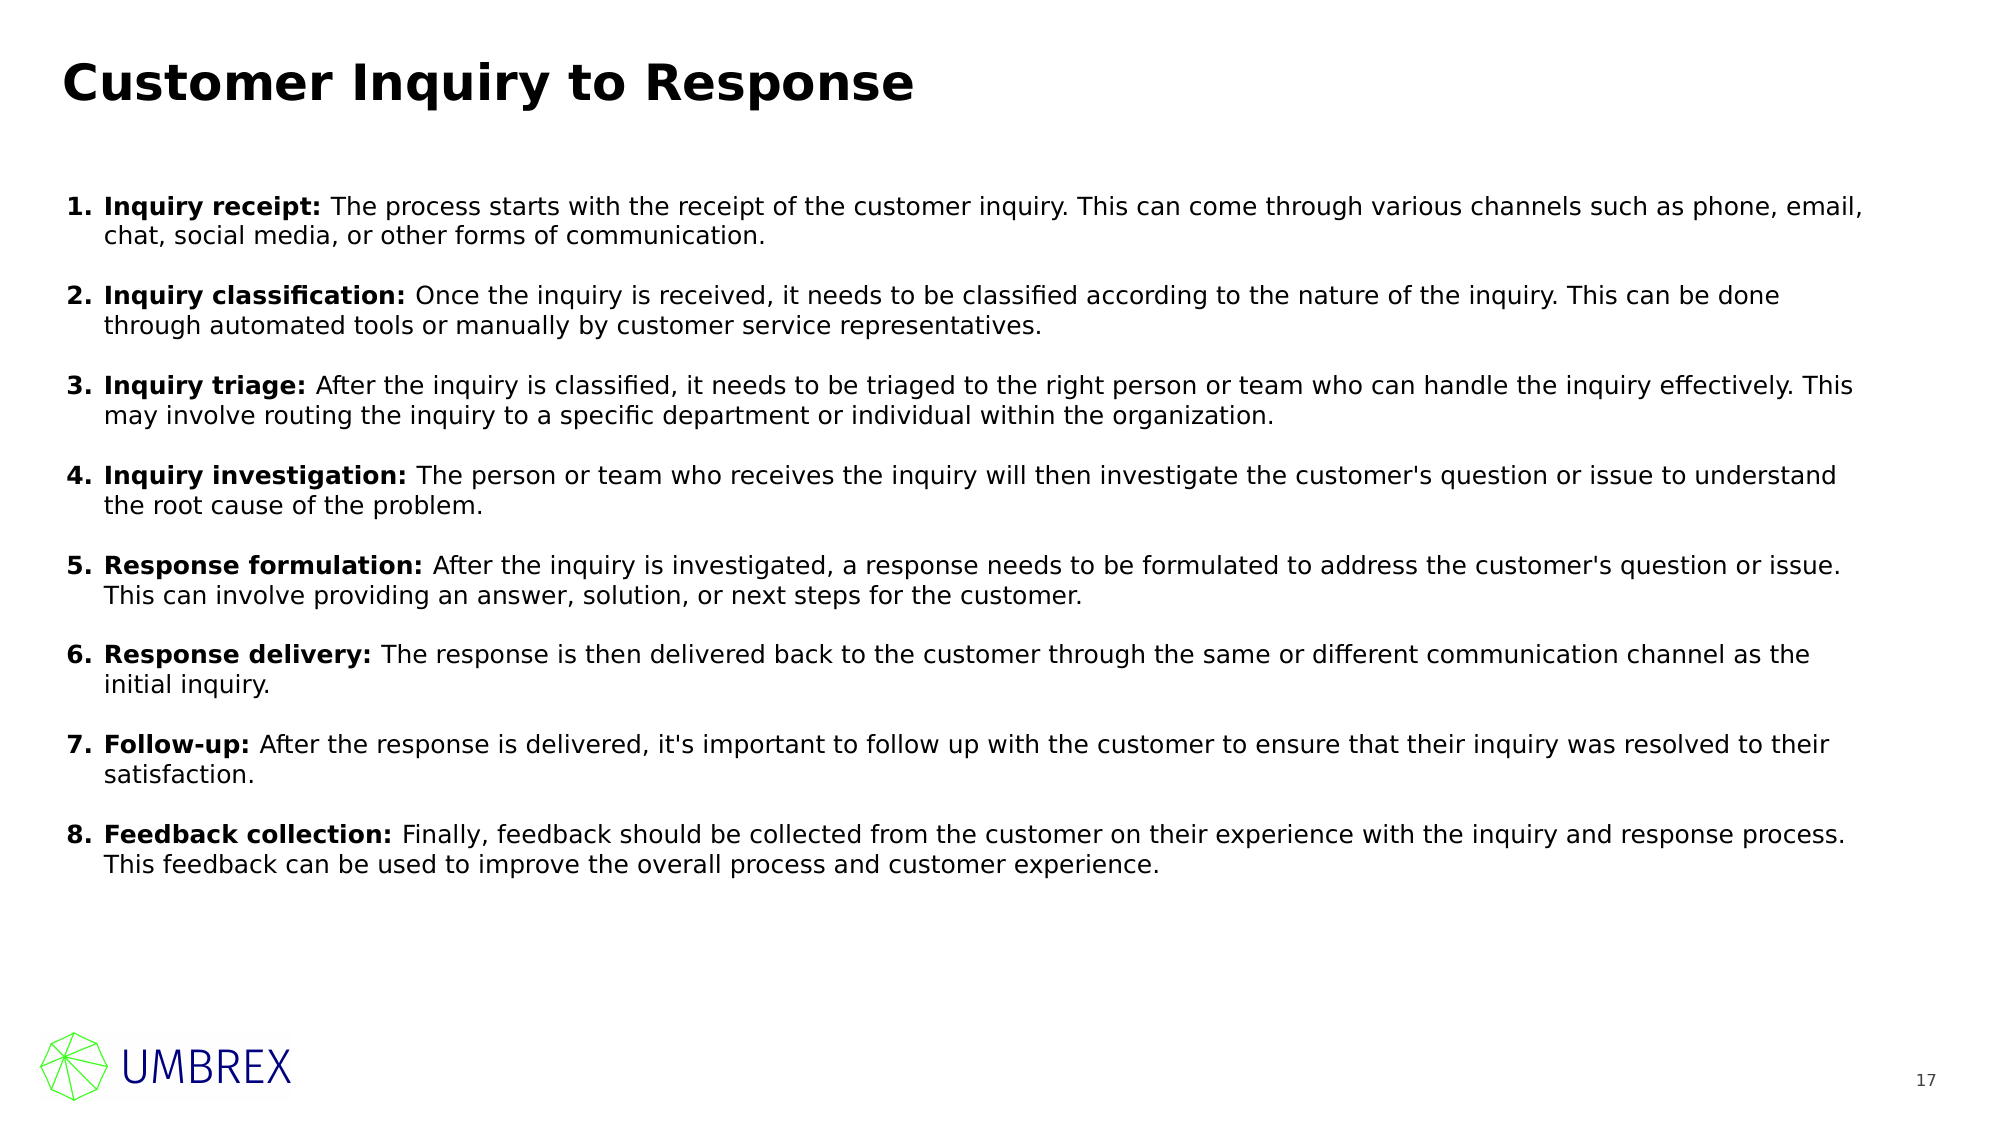

# Customer Inquiry to Response
Inquiry receipt: The process starts with the receipt of the customer inquiry. This can come through various channels such as phone, email, chat, social media, or other forms of communication.

Inquiry classification: Once the inquiry is received, it needs to be classified according to the nature of the inquiry. This can be done through automated tools or manually by customer service representatives.

Inquiry triage: After the inquiry is classified, it needs to be triaged to the right person or team who can handle the inquiry effectively. This may involve routing the inquiry to a specific department or individual within the organization.

Inquiry investigation: The person or team who receives the inquiry will then investigate the customer's question or issue to understand the root cause of the problem.

Response formulation: After the inquiry is investigated, a response needs to be formulated to address the customer's question or issue. This can involve providing an answer, solution, or next steps for the customer.

Response delivery: The response is then delivered back to the customer through the same or different communication channel as the initial inquiry.

Follow-up: After the response is delivered, it's important to follow up with the customer to ensure that their inquiry was resolved to their satisfaction.

Feedback collection: Finally, feedback should be collected from the customer on their experience with the inquiry and response process. This feedback can be used to improve the overall process and customer experience.